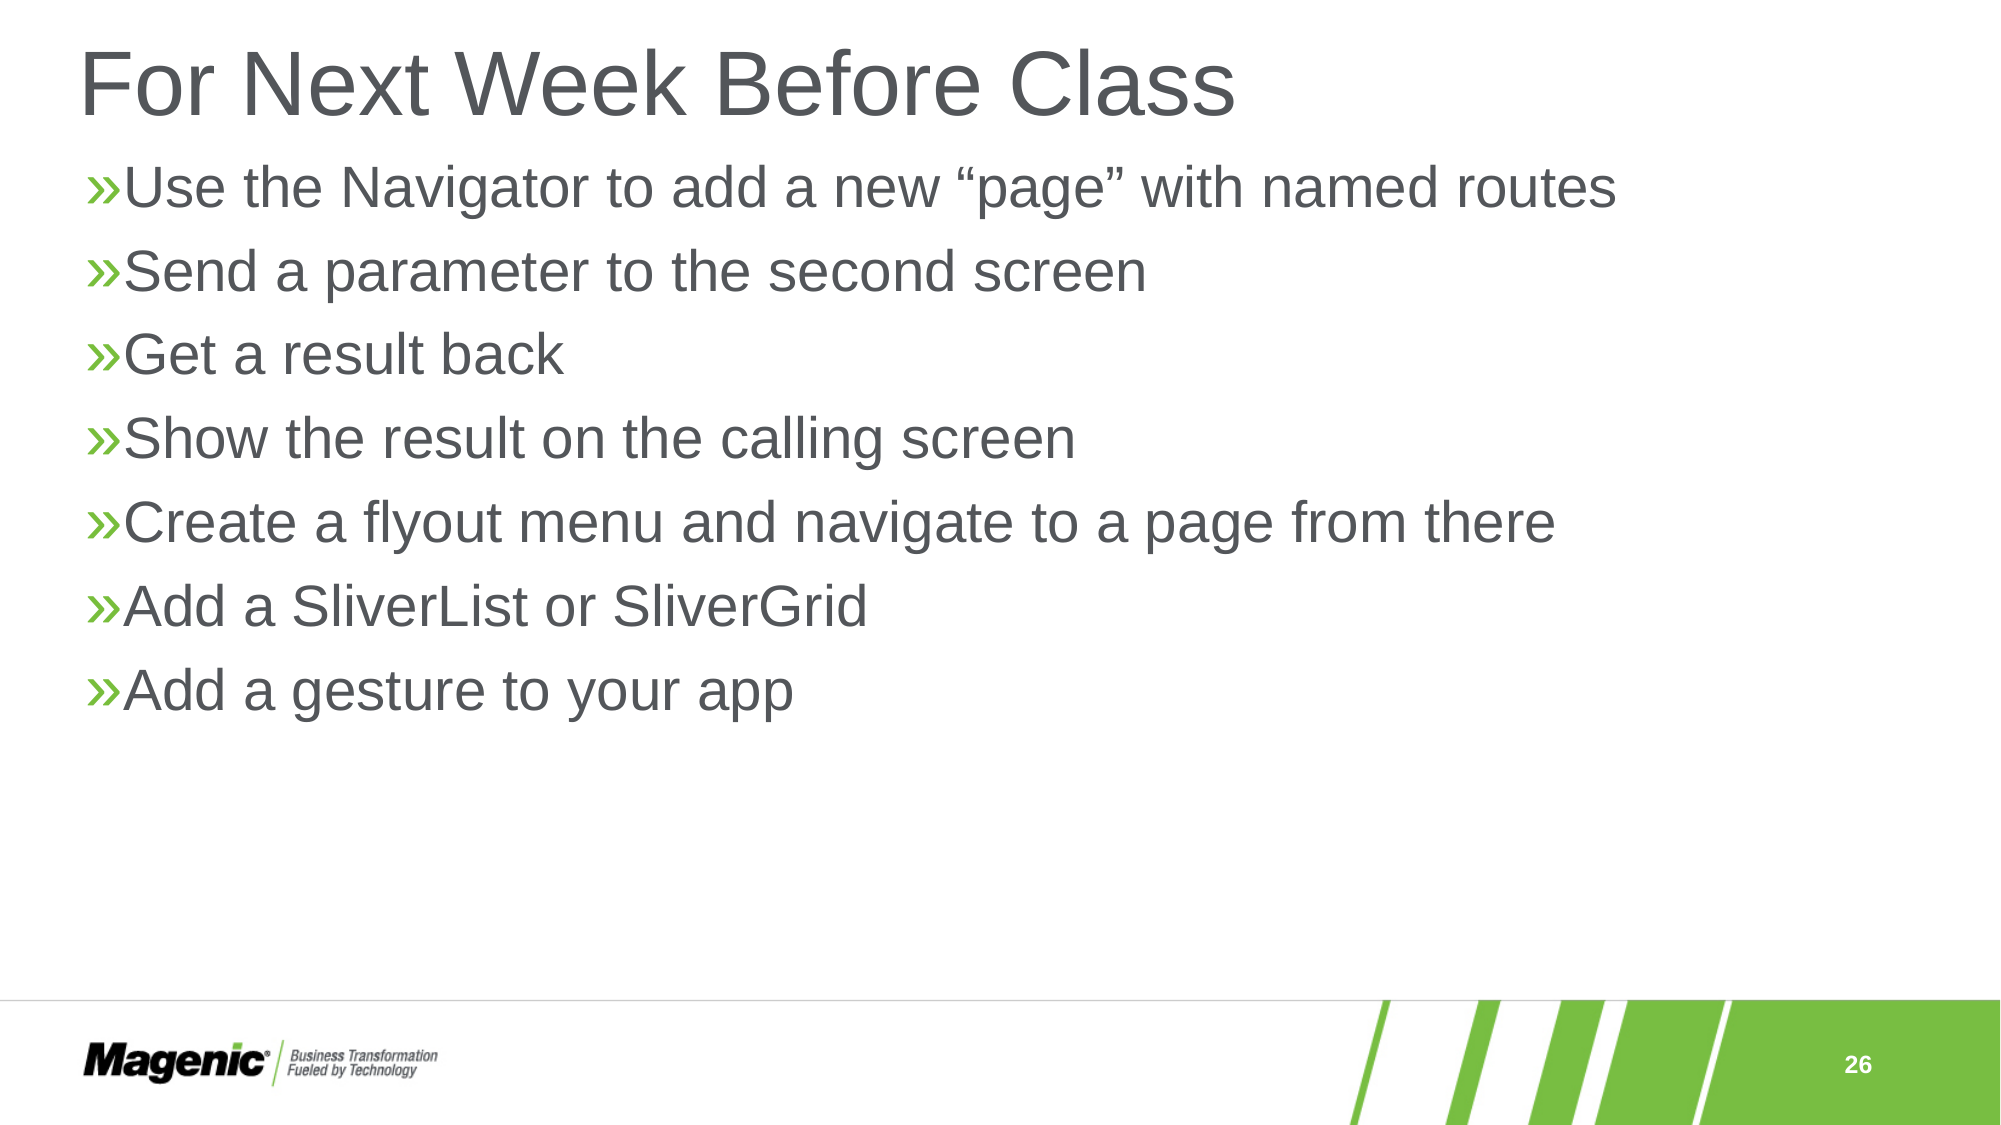

# For Next Week Before Class
Use the Navigator to add a new “page” with named routes
Send a parameter to the second screen
Get a result back
Show the result on the calling screen
Create a flyout menu and navigate to a page from there
Add a SliverList or SliverGrid
Add a gesture to your app